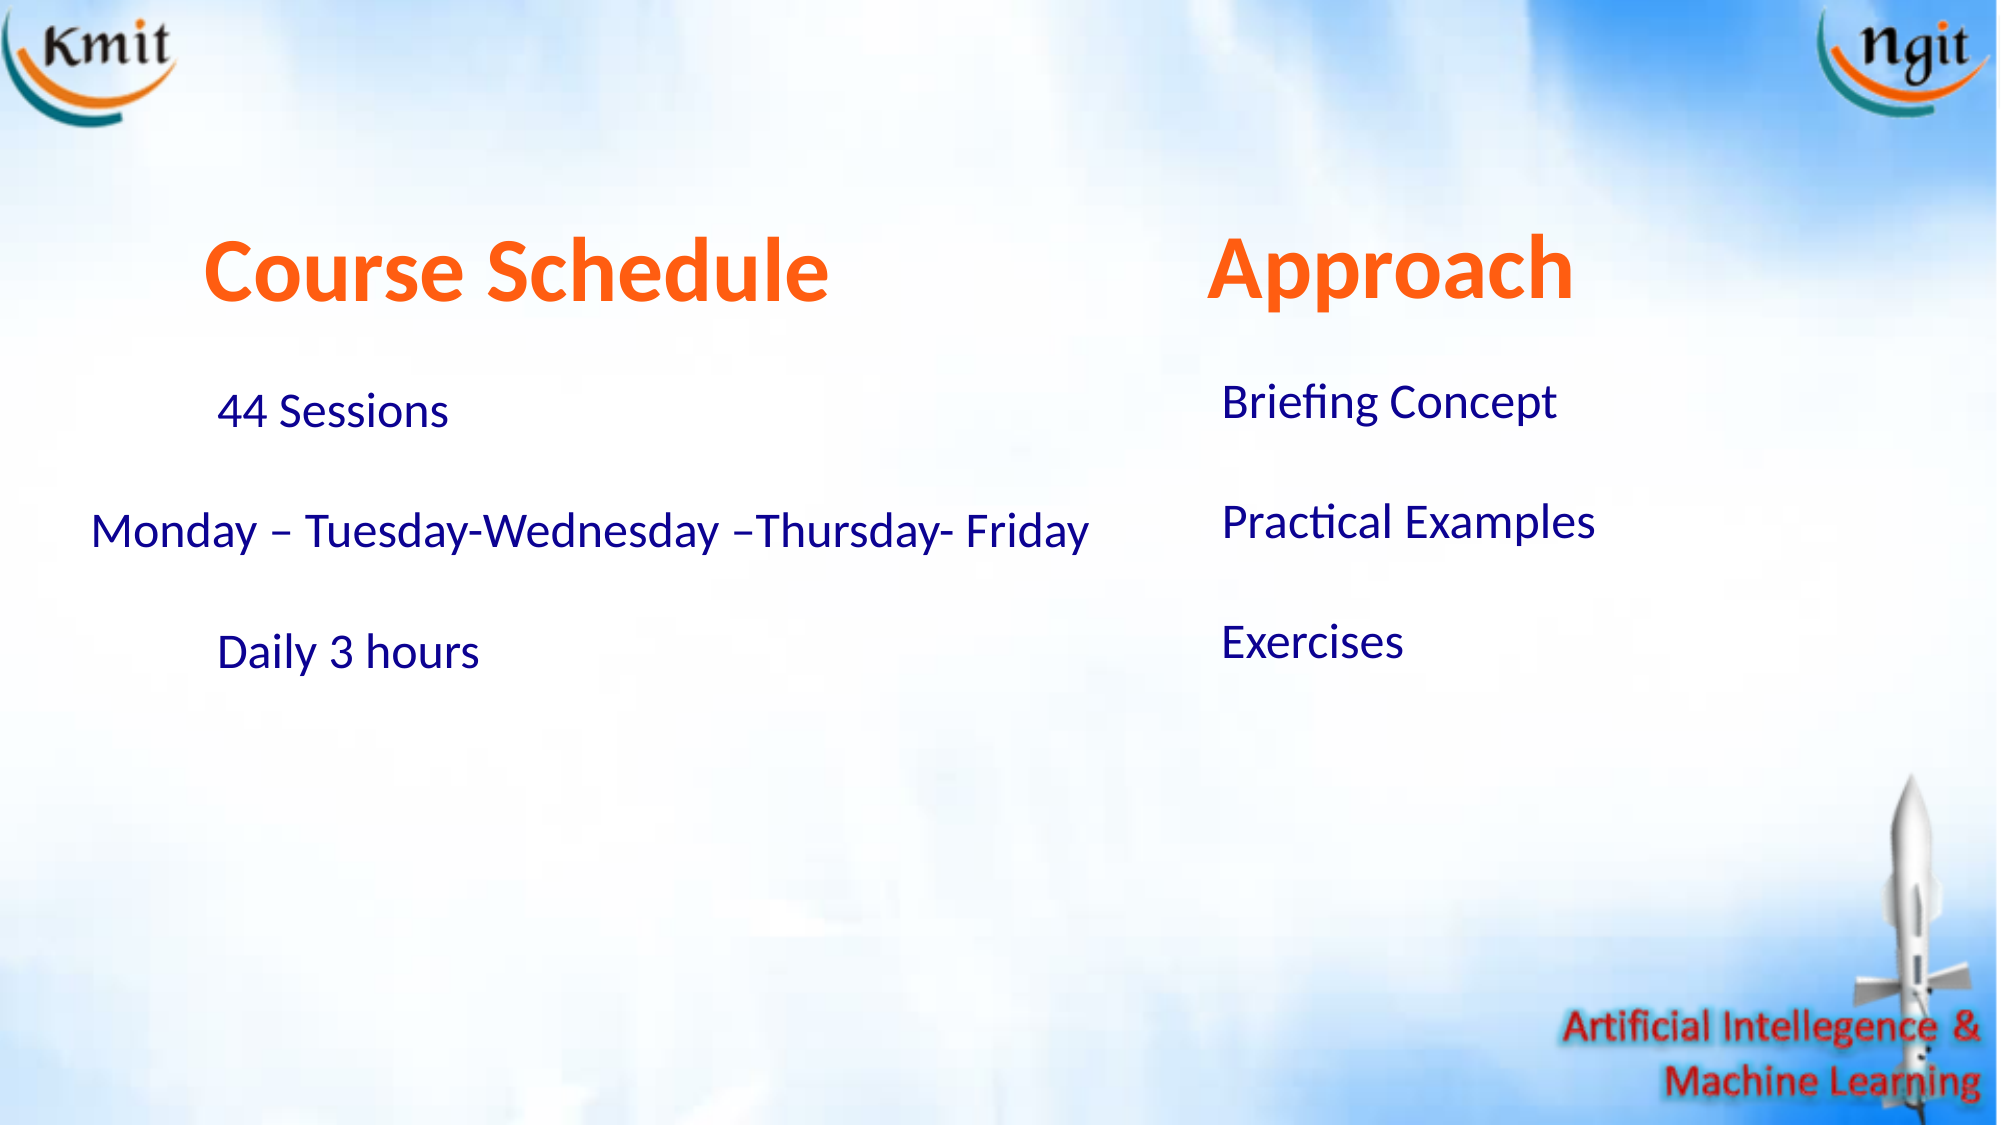

Approach
Course Schedule
Briefing Concept
44 Sessions
Practical Examples
Monday – Tuesday-Wednesday –Thursday- Friday
Exercises
Daily 3 hours